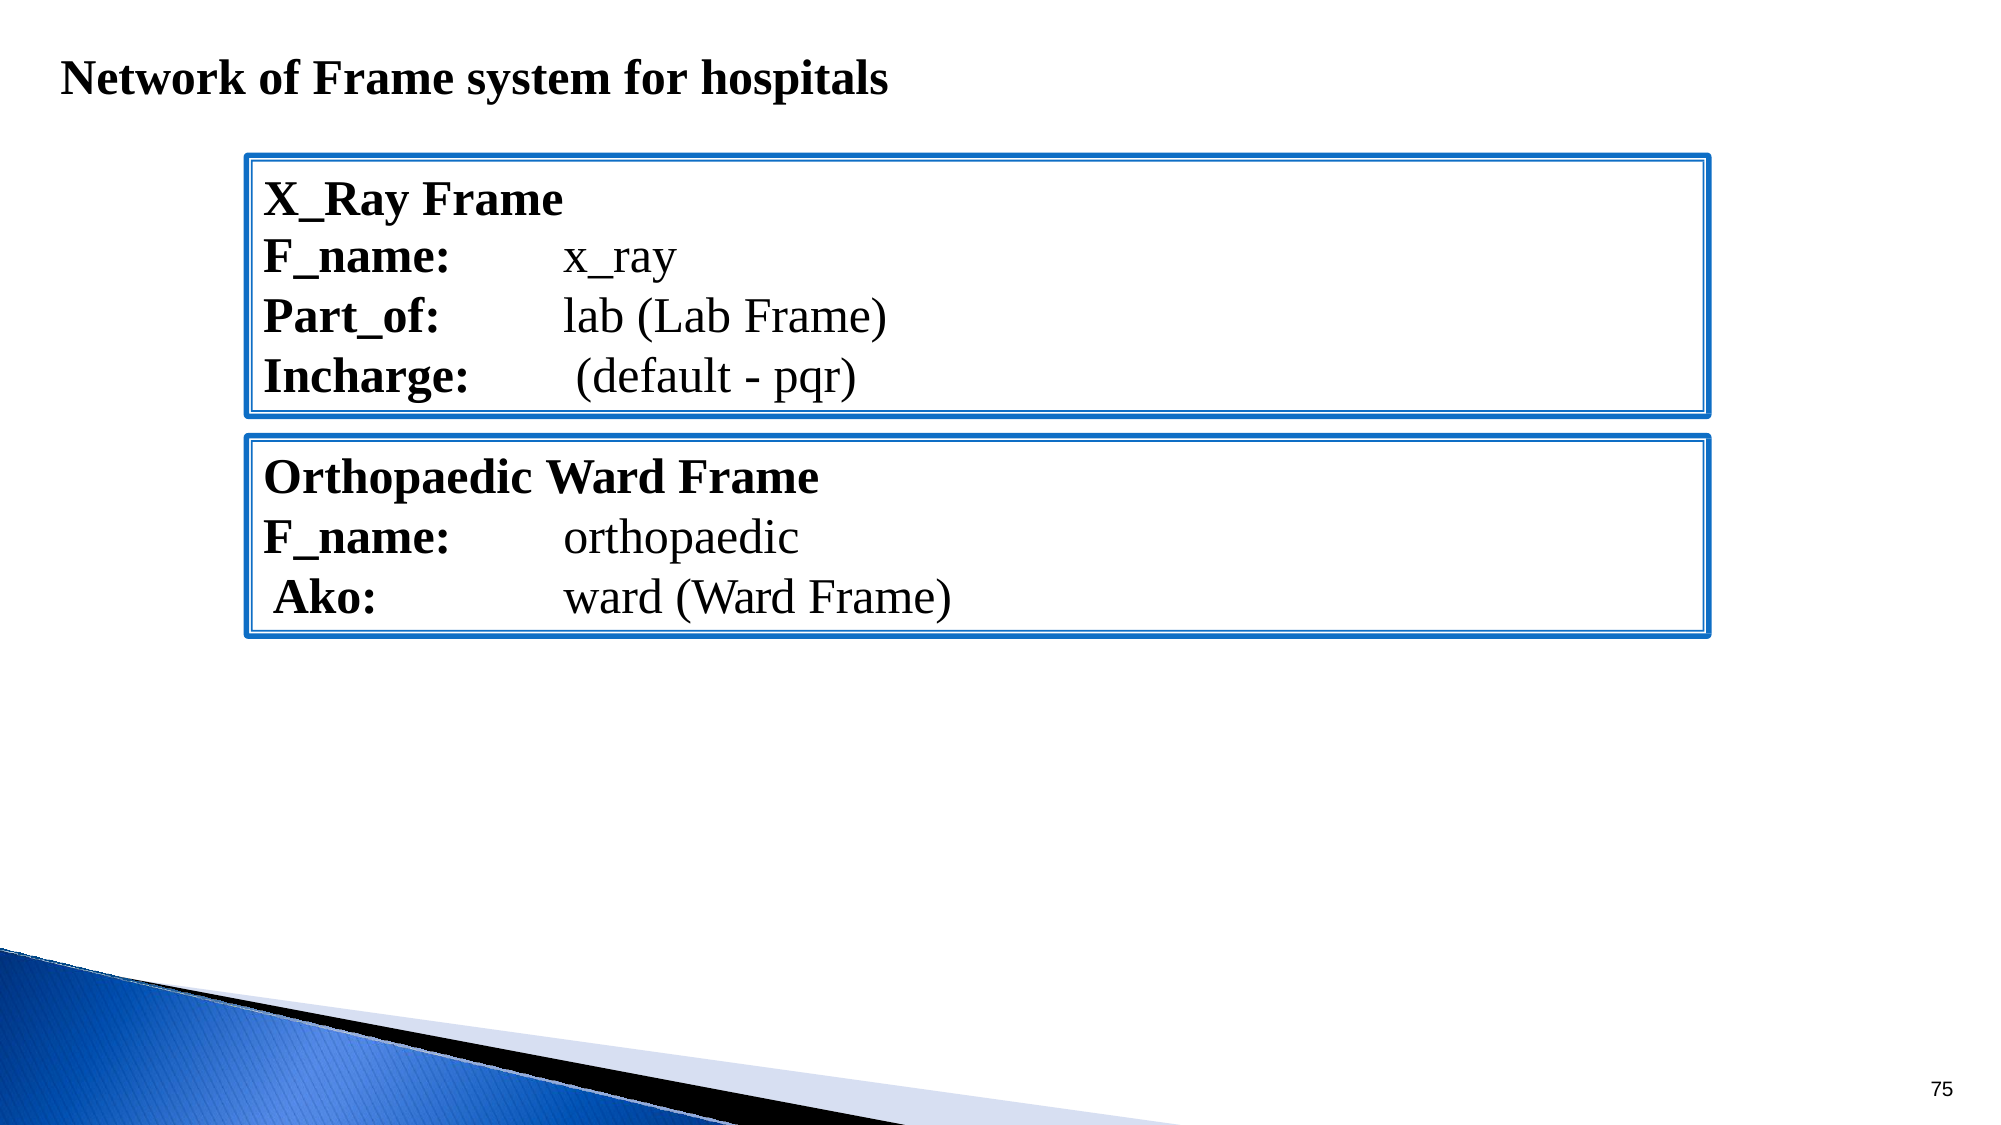

Network of Frame system for hospitals

X_Ray Frame

F_name:  Part_of:  Incharge:
x_ray
lab (Lab Frame)  (default - pqr)

Orthopaedic Ward Frame
F_name:  Ako:
orthopaedic
ward (Ward Frame)
75